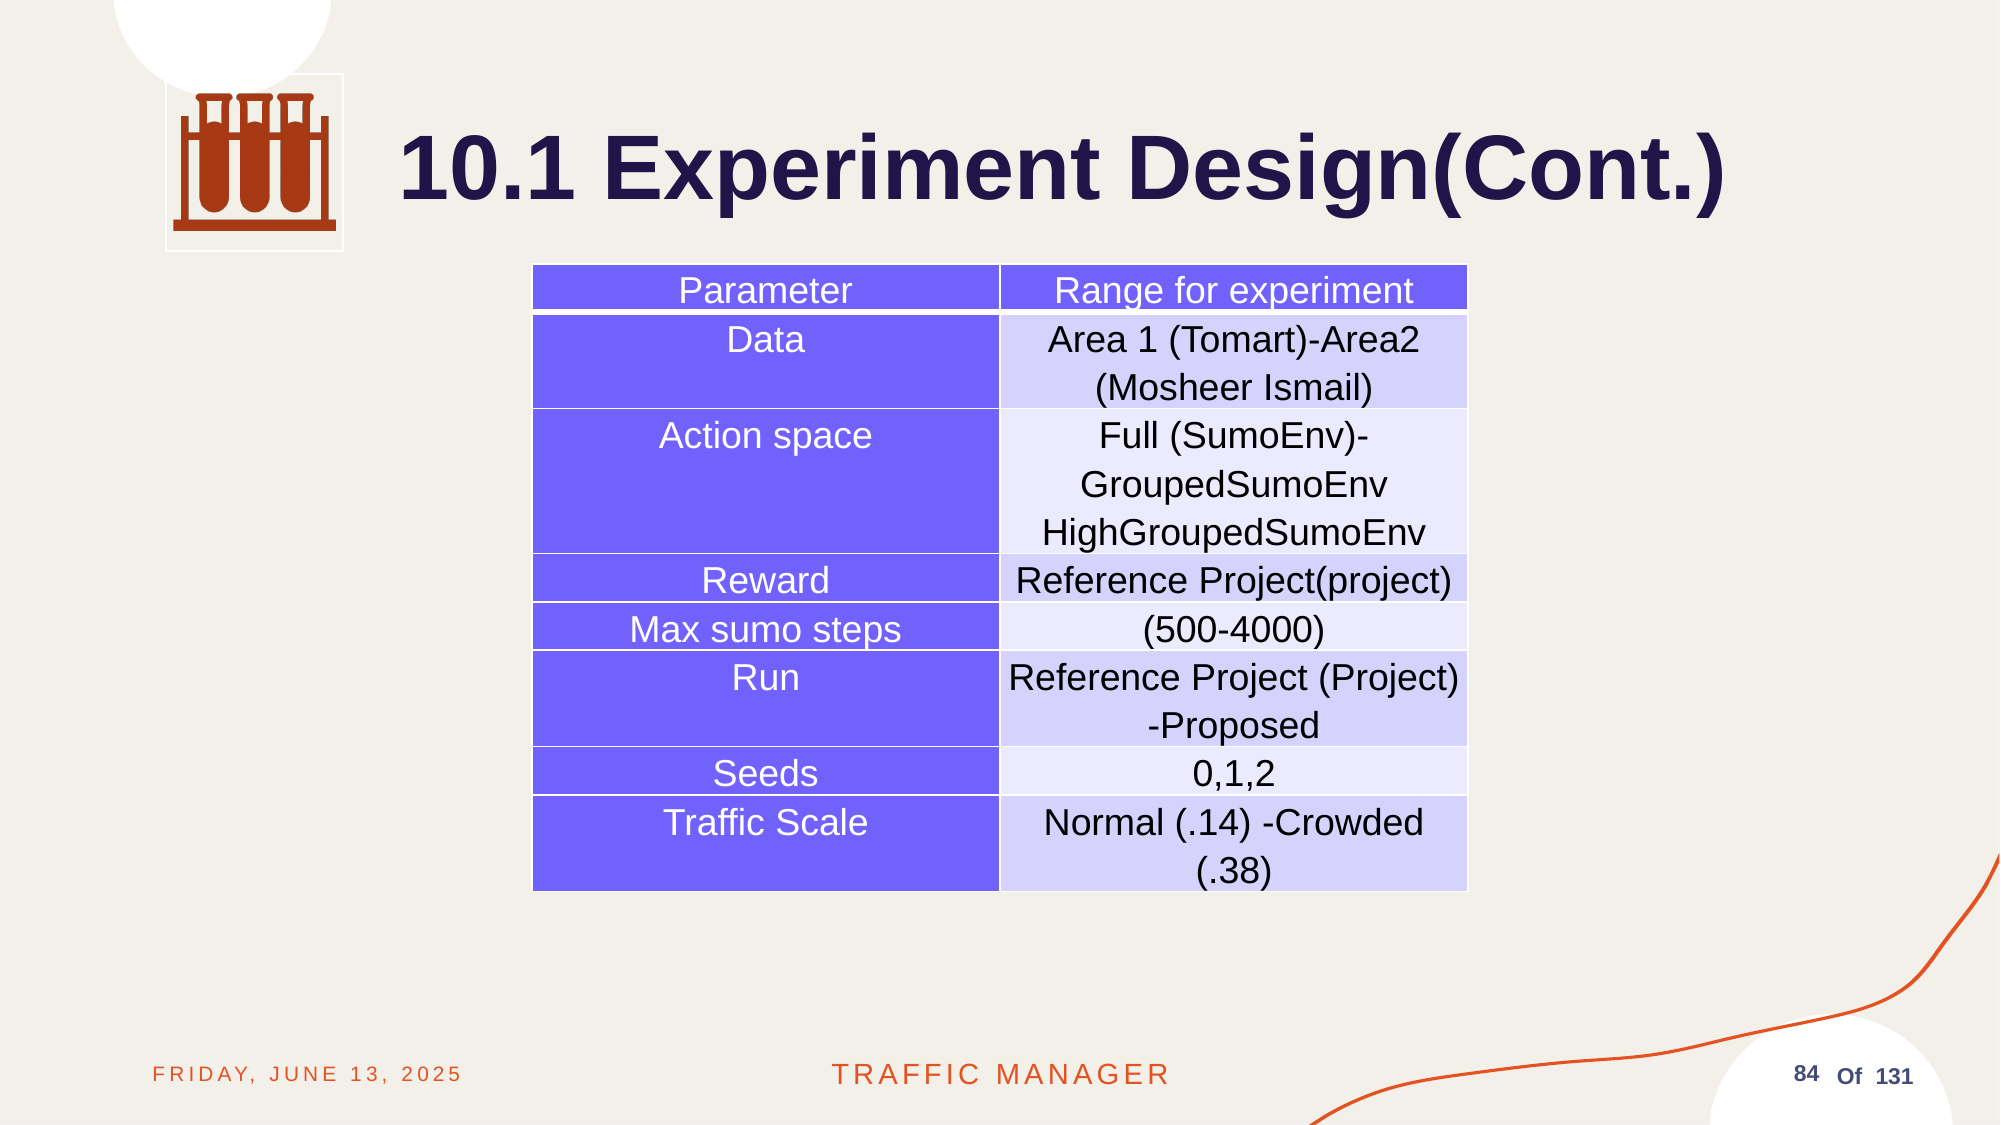

10.1 Experiment Design(Cont.)

| Parameter | Range for experiment |
| --- | --- |
| Data | Area 1 (Tomart)-Area2 (Mosheer Ismail) |
| Action space | Full (SumoEnv)- GroupedSumoEnv HighGroupedSumoEnv |
| Reward | Reference Project(project) |
| Max sumo steps | (500-4000) |
| Run | Reference Project (Project) -Proposed |
| Seeds | 0,1,2 |
| Traffic Scale | Normal (.14) -Crowded (.38) |
84
Friday, June 13, 2025
Traffic MANAGER